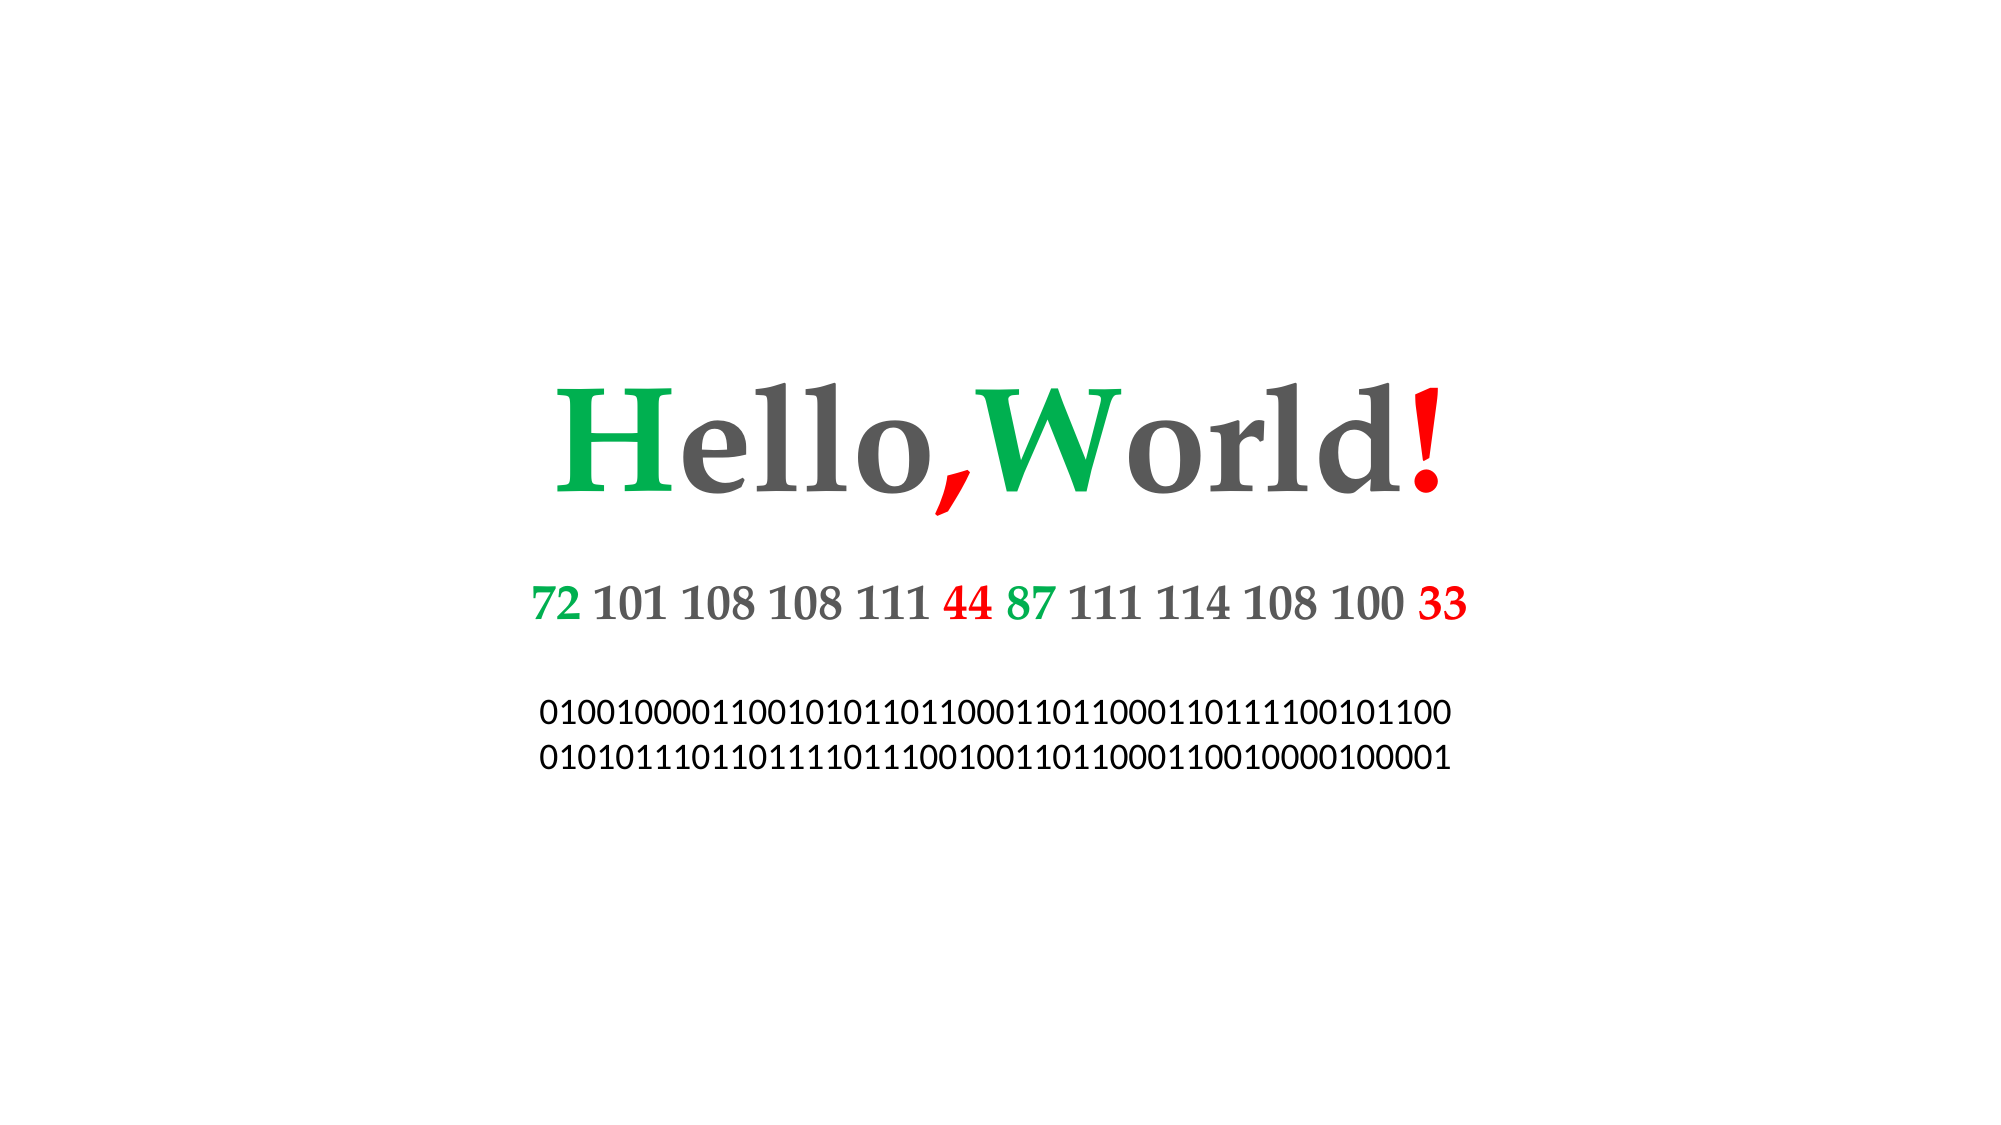

Hello,World!
72 101 108 108 111 44 87 111 114 108 100 33
010010000110010101101100011011000110111100101100010101110110111101110010011011000110010000100001